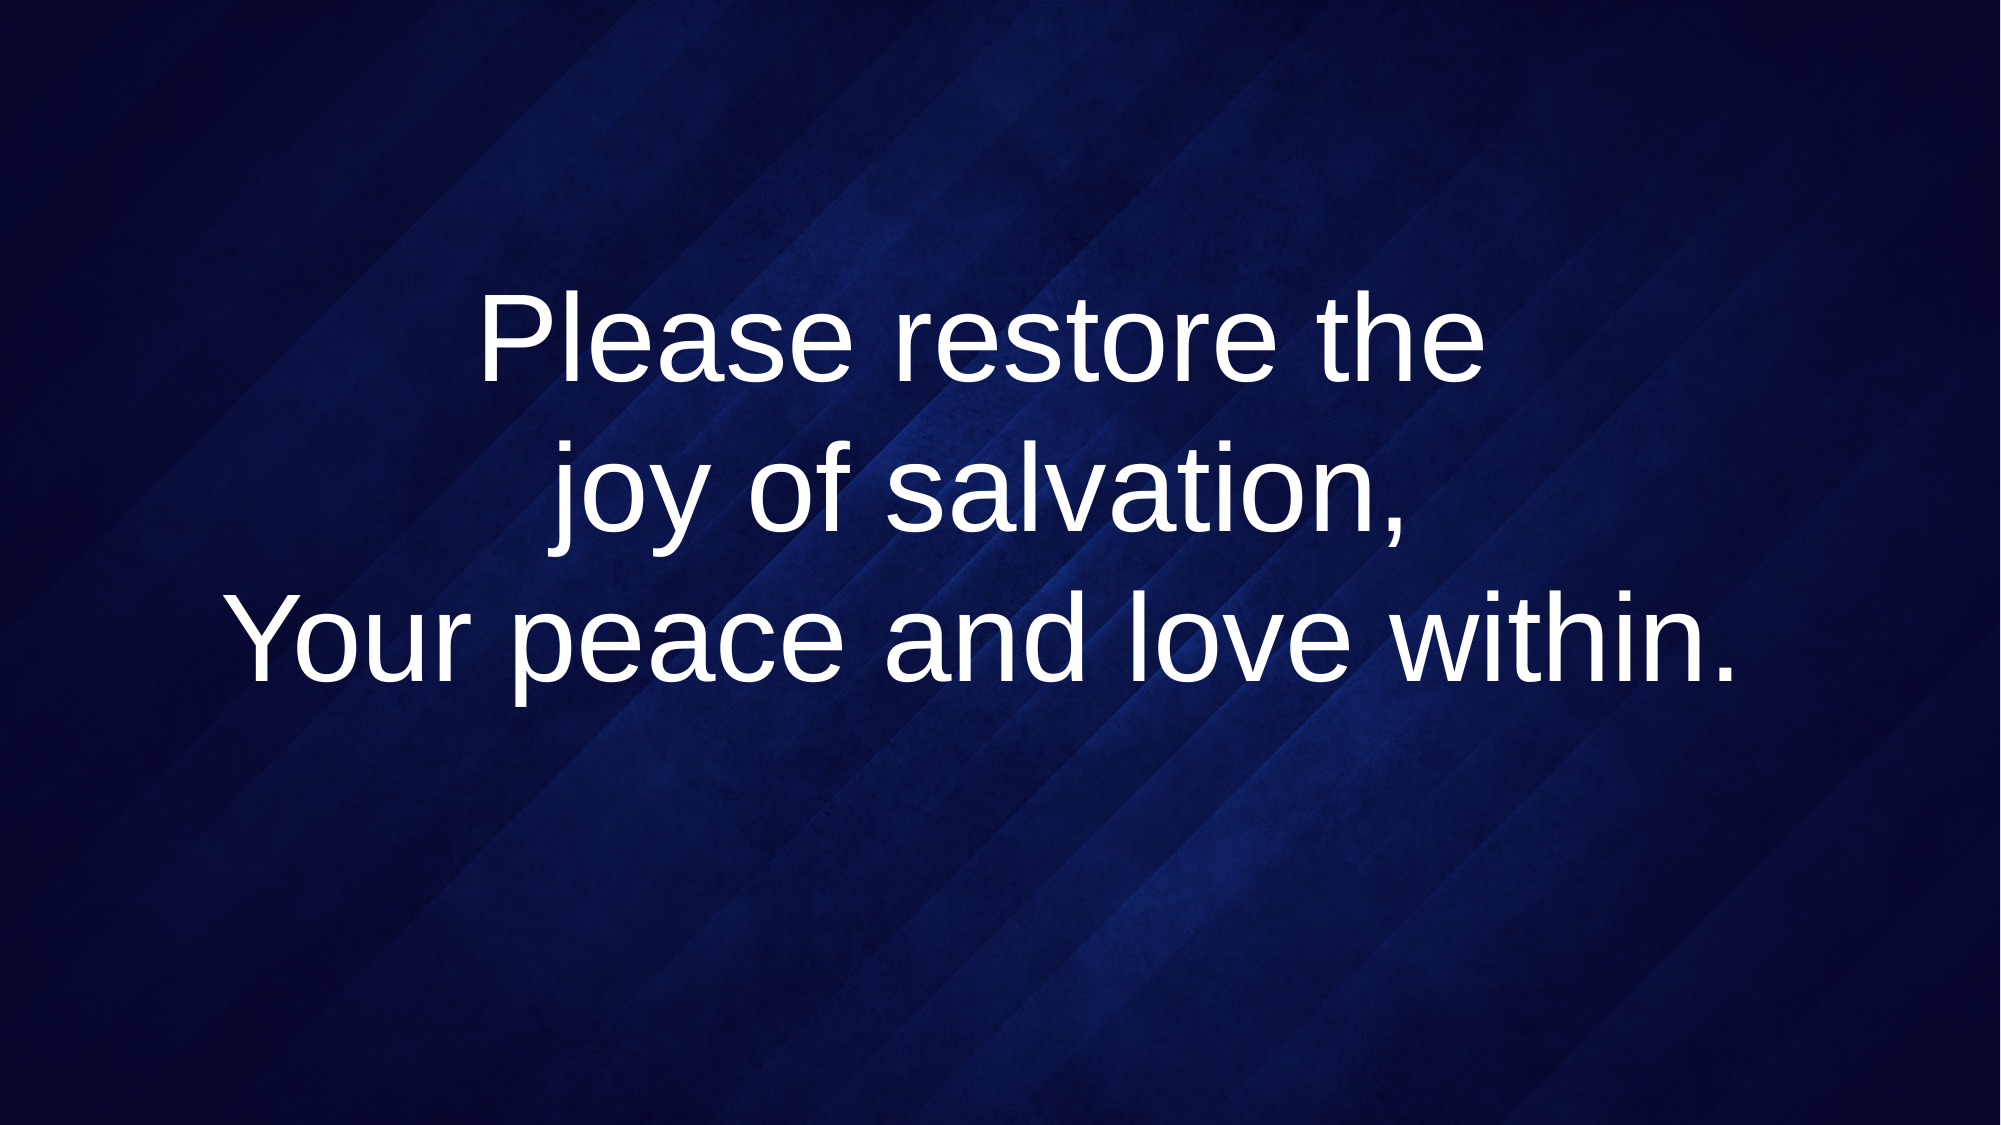

# Please restore the joy of salvation, Your peace and love within.